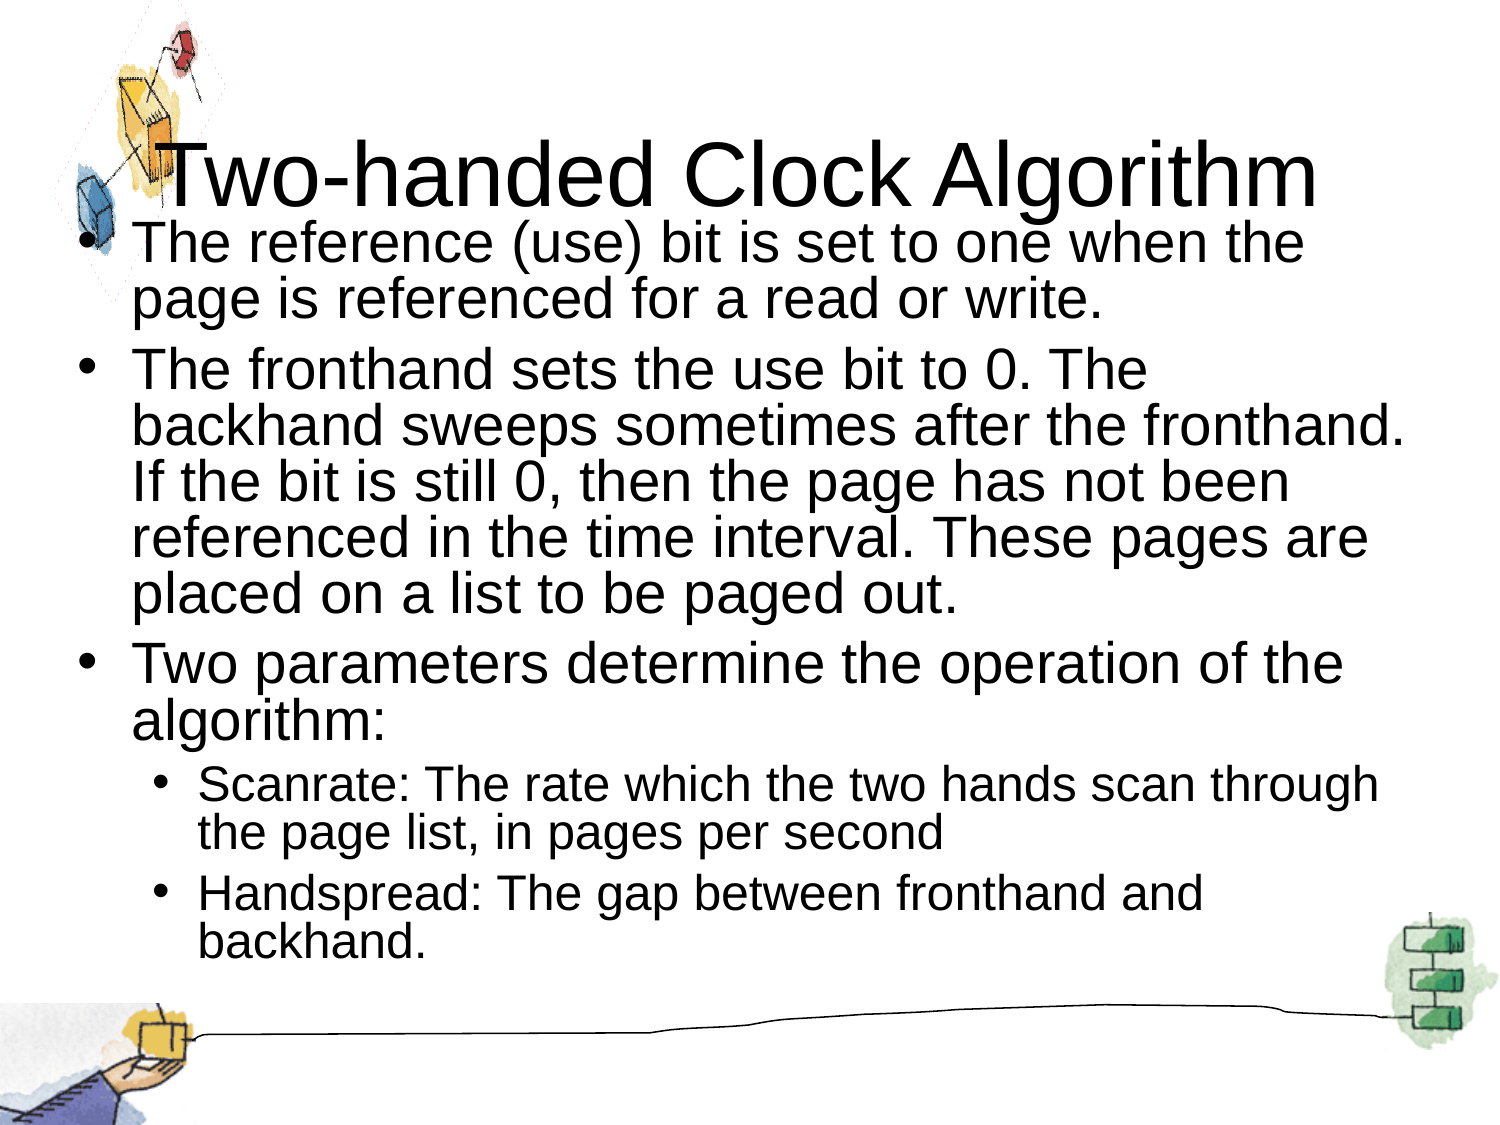

Two-handed Clock Algorithm
The reference (use) bit is set to one when the page is referenced for a read or write.
The fronthand sets the use bit to 0. The backhand sweeps sometimes after the fronthand. If the bit is still 0, then the page has not been referenced in the time interval. These pages are placed on a list to be paged out.
Two parameters determine the operation of the algorithm:
Scanrate: The rate which the two hands scan through the page list, in pages per second
Handspread: The gap between fronthand and backhand.